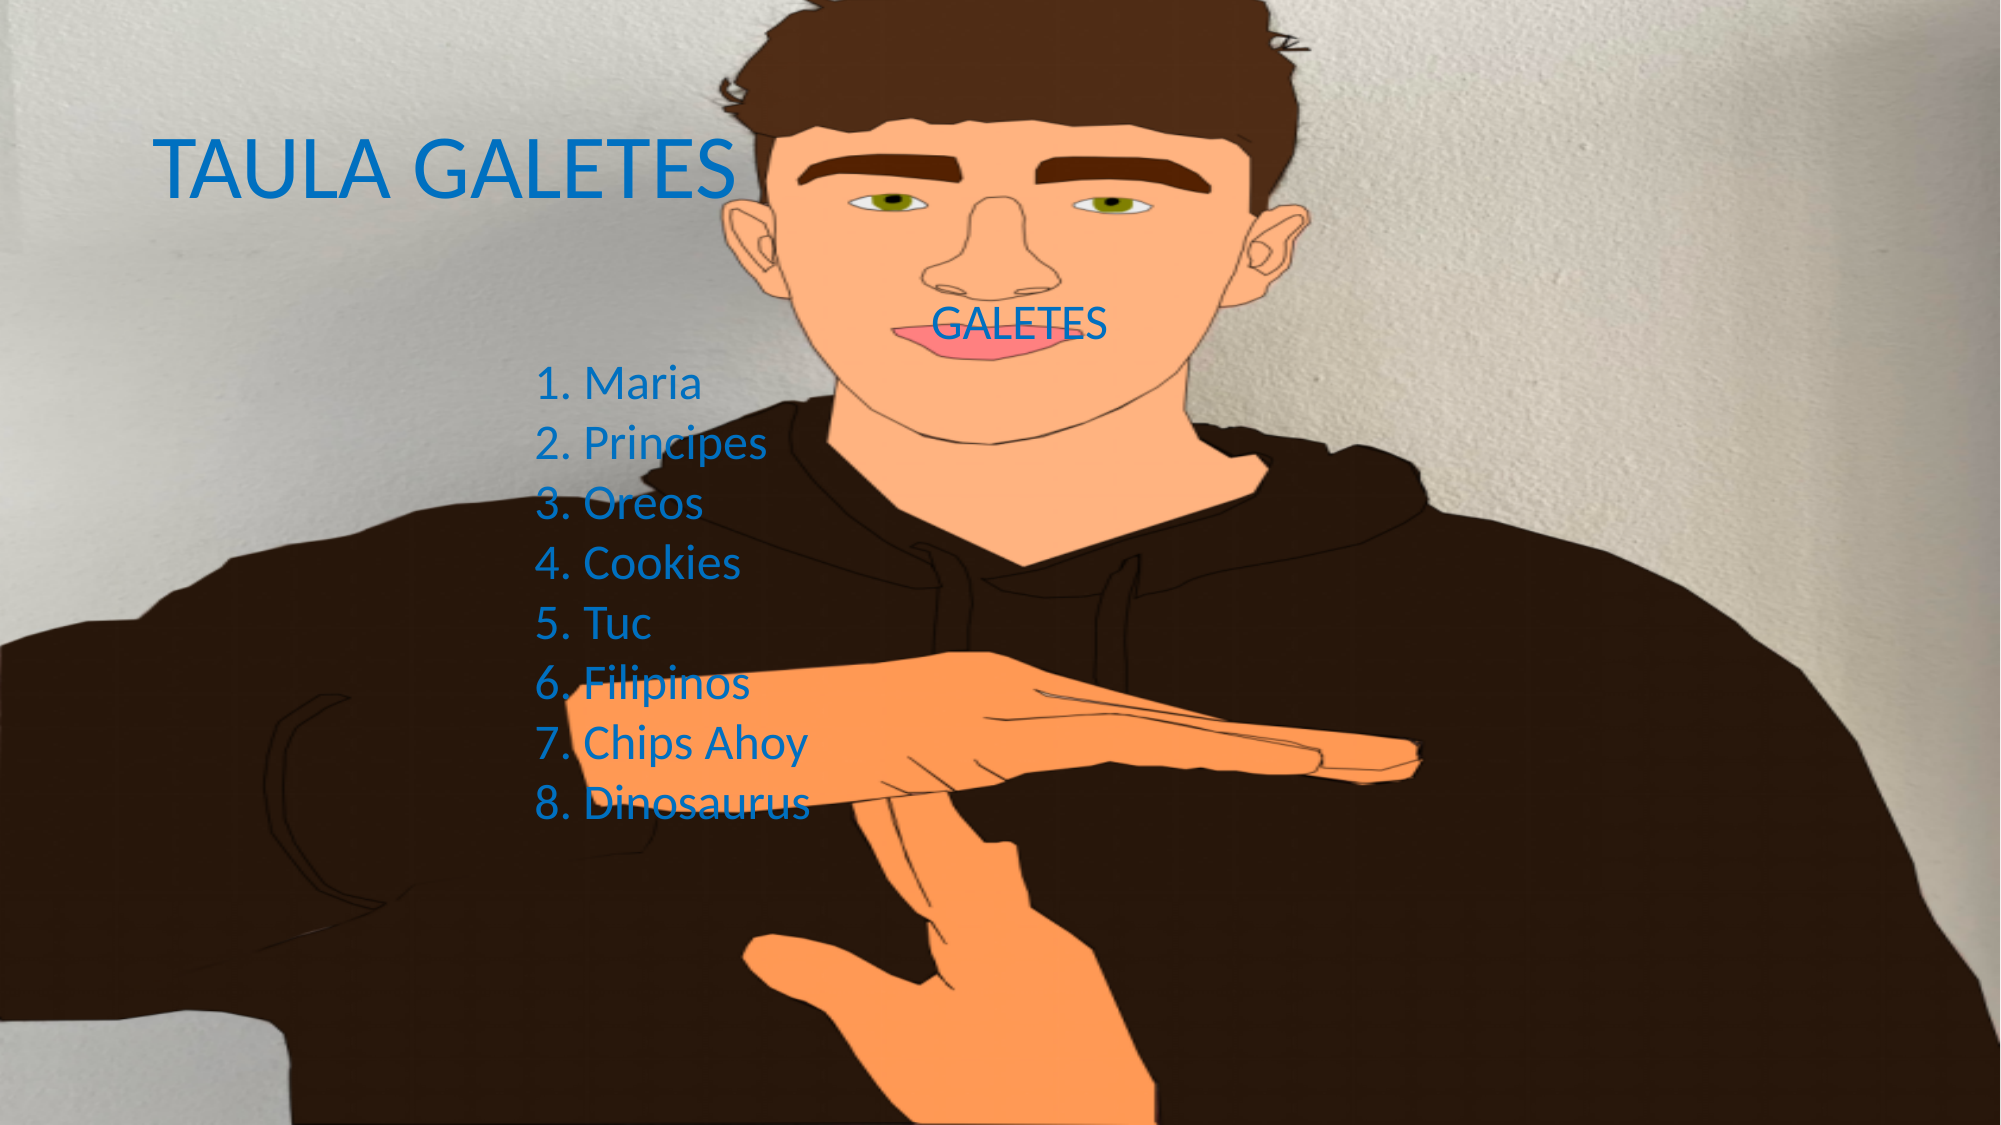

# TAULA GALETES
GALETES
1. Maria
2. Principes
3. Oreos
4. Cookies
5. Tuc
6. Filipinos
7. Chips Ahoy
8. Dinosaurus